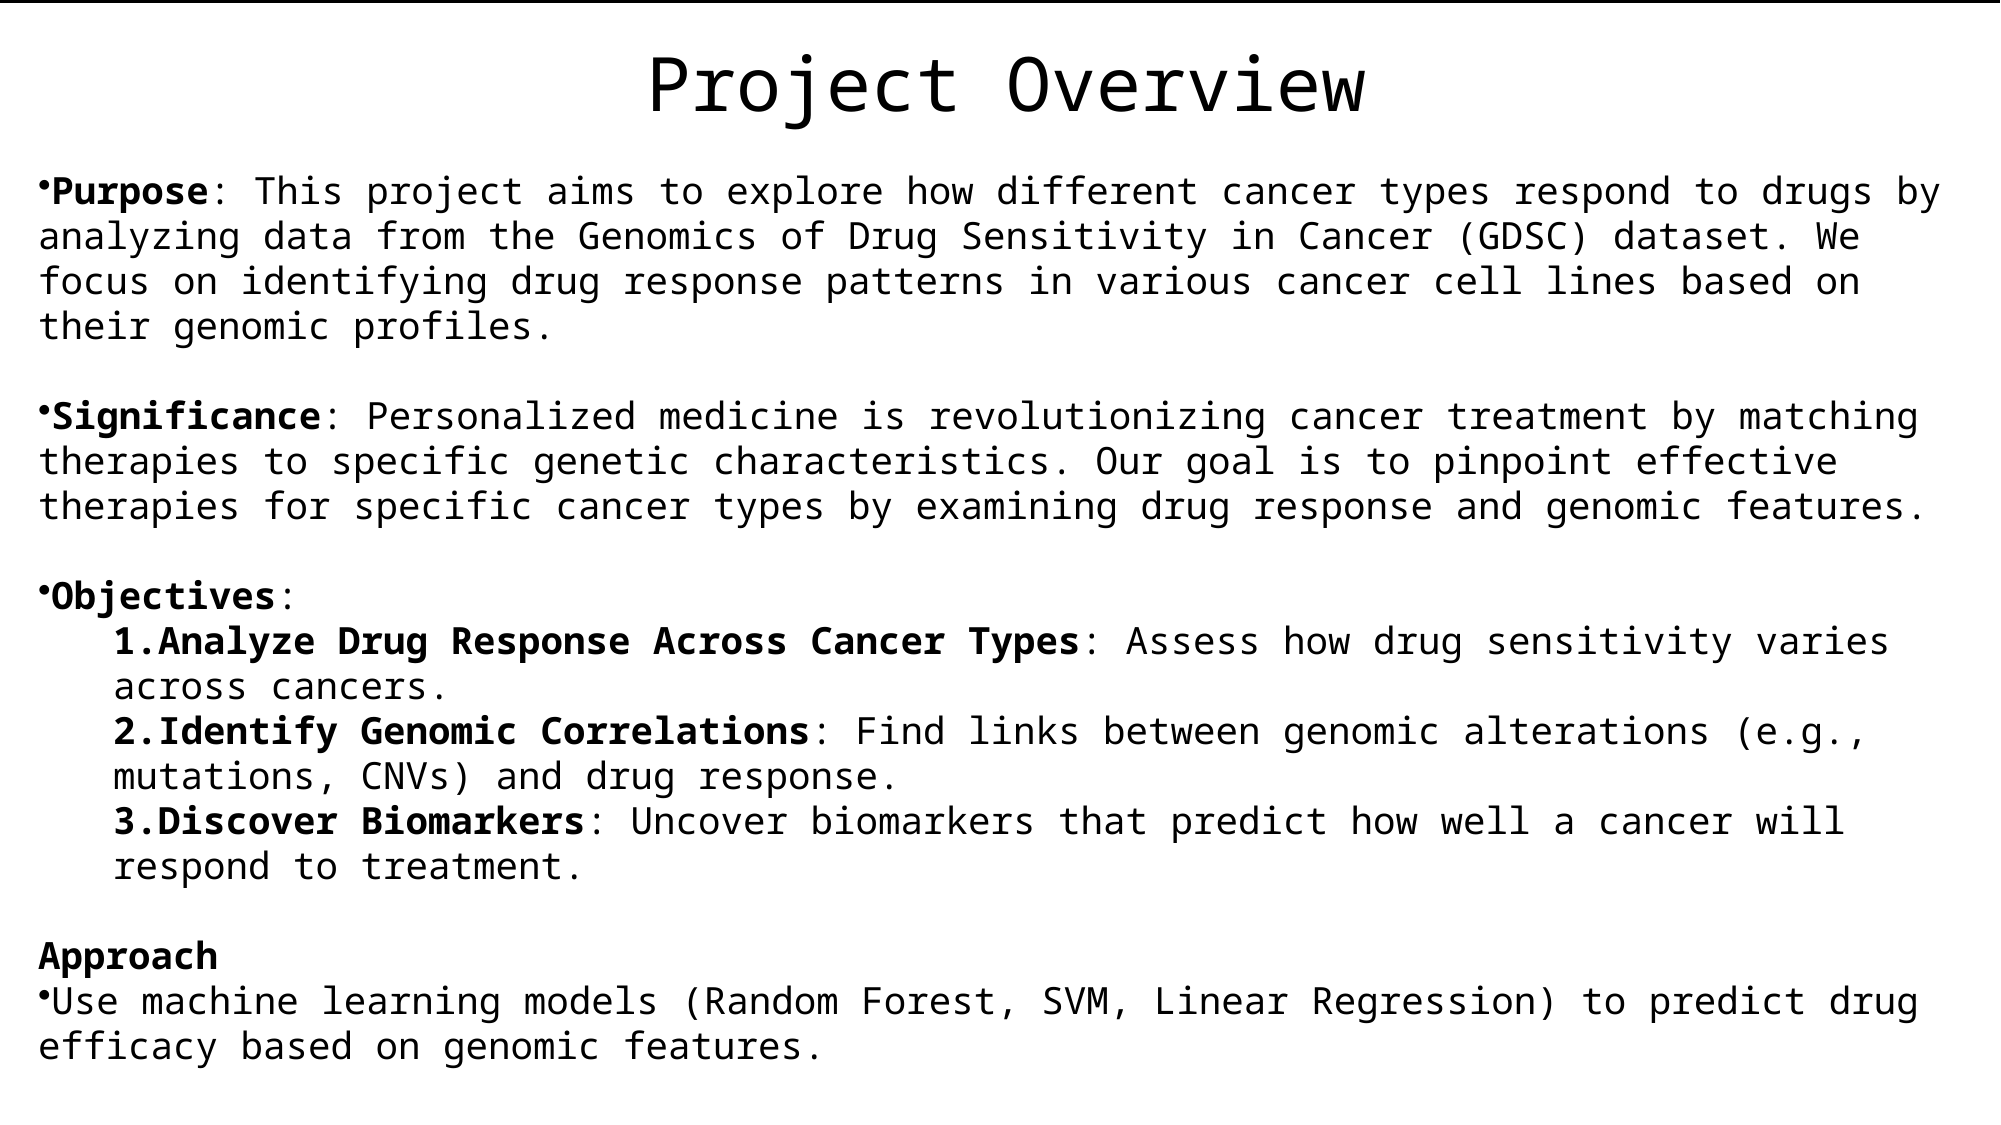

Project Overview
Purpose: This project aims to explore how different cancer types respond to drugs by analyzing data from the Genomics of Drug Sensitivity in Cancer (GDSC) dataset. We focus on identifying drug response patterns in various cancer cell lines based on their genomic profiles.

Significance: Personalized medicine is revolutionizing cancer treatment by matching therapies to specific genetic characteristics. Our goal is to pinpoint effective therapies for specific cancer types by examining drug response and genomic features.

Objectives:
Analyze Drug Response Across Cancer Types: Assess how drug sensitivity varies across cancers.
Identify Genomic Correlations: Find links between genomic alterations (e.g., mutations, CNVs) and drug response.
Discover Biomarkers: Uncover biomarkers that predict how well a cancer will respond to treatment.
Approach
Use machine learning models (Random Forest, SVM, Linear Regression) to predict drug efficacy based on genomic features.